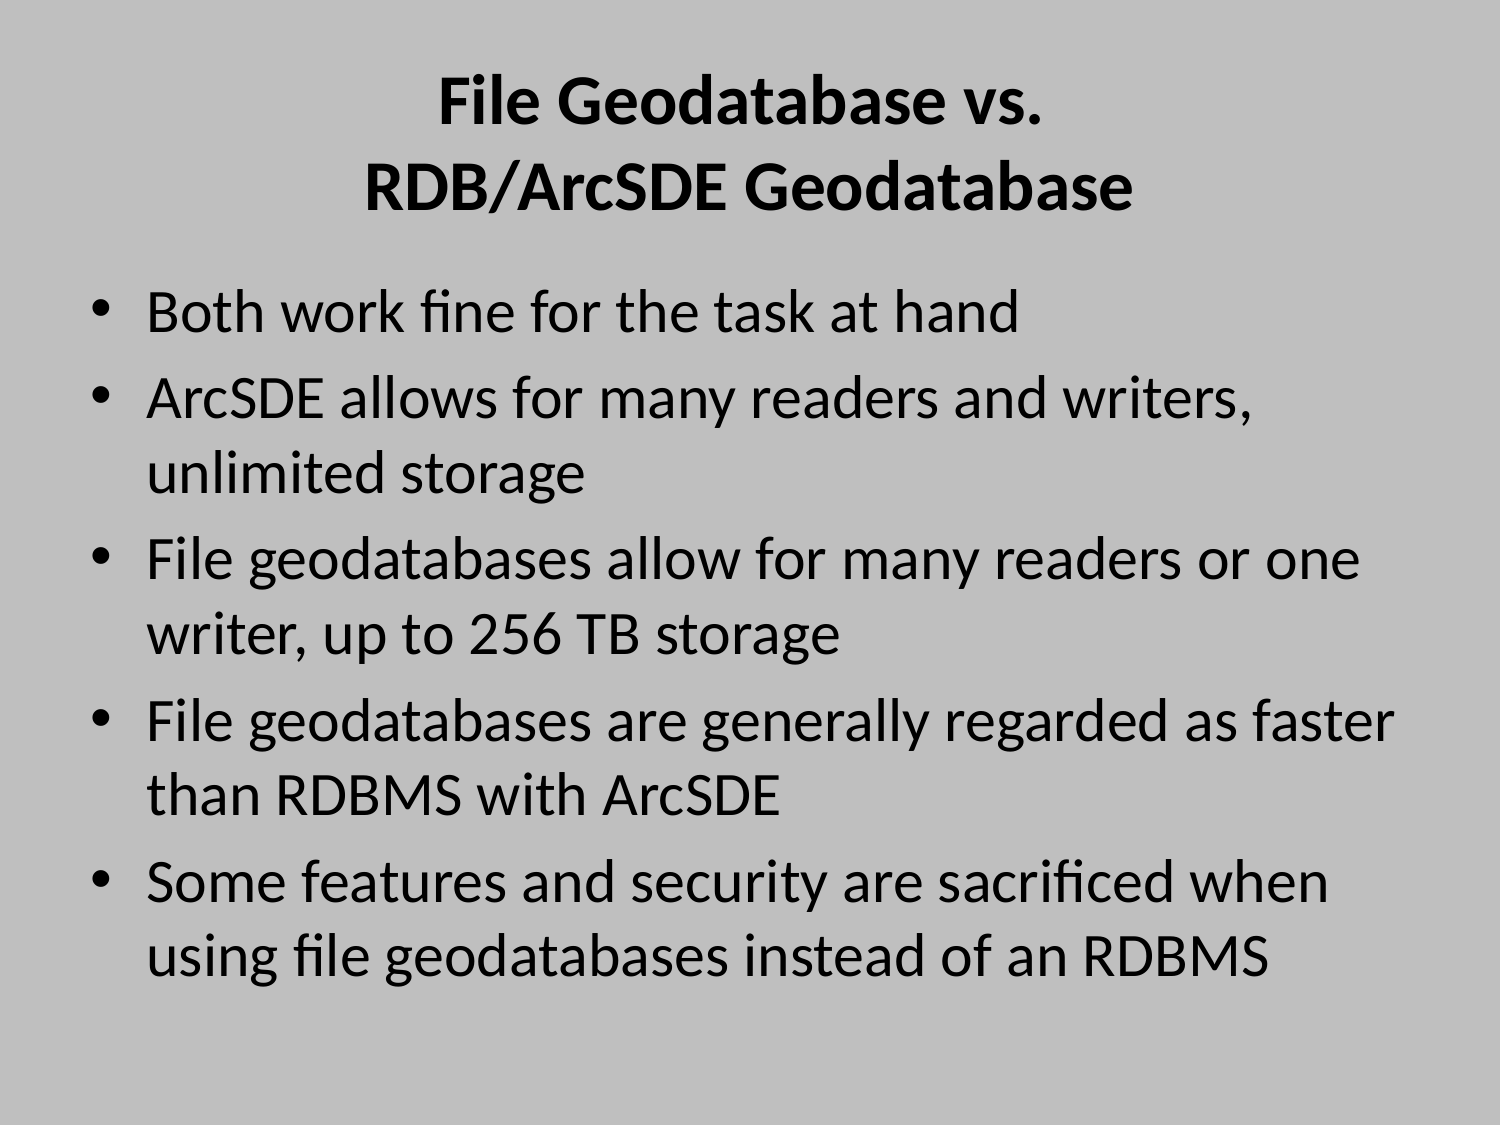

# File Geodatabase vs. RDB/ArcSDE Geodatabase
Both work fine for the task at hand
ArcSDE allows for many readers and writers, unlimited storage
File geodatabases allow for many readers or one writer, up to 256 TB storage
File geodatabases are generally regarded as faster than RDBMS with ArcSDE
Some features and security are sacrificed when using file geodatabases instead of an RDBMS